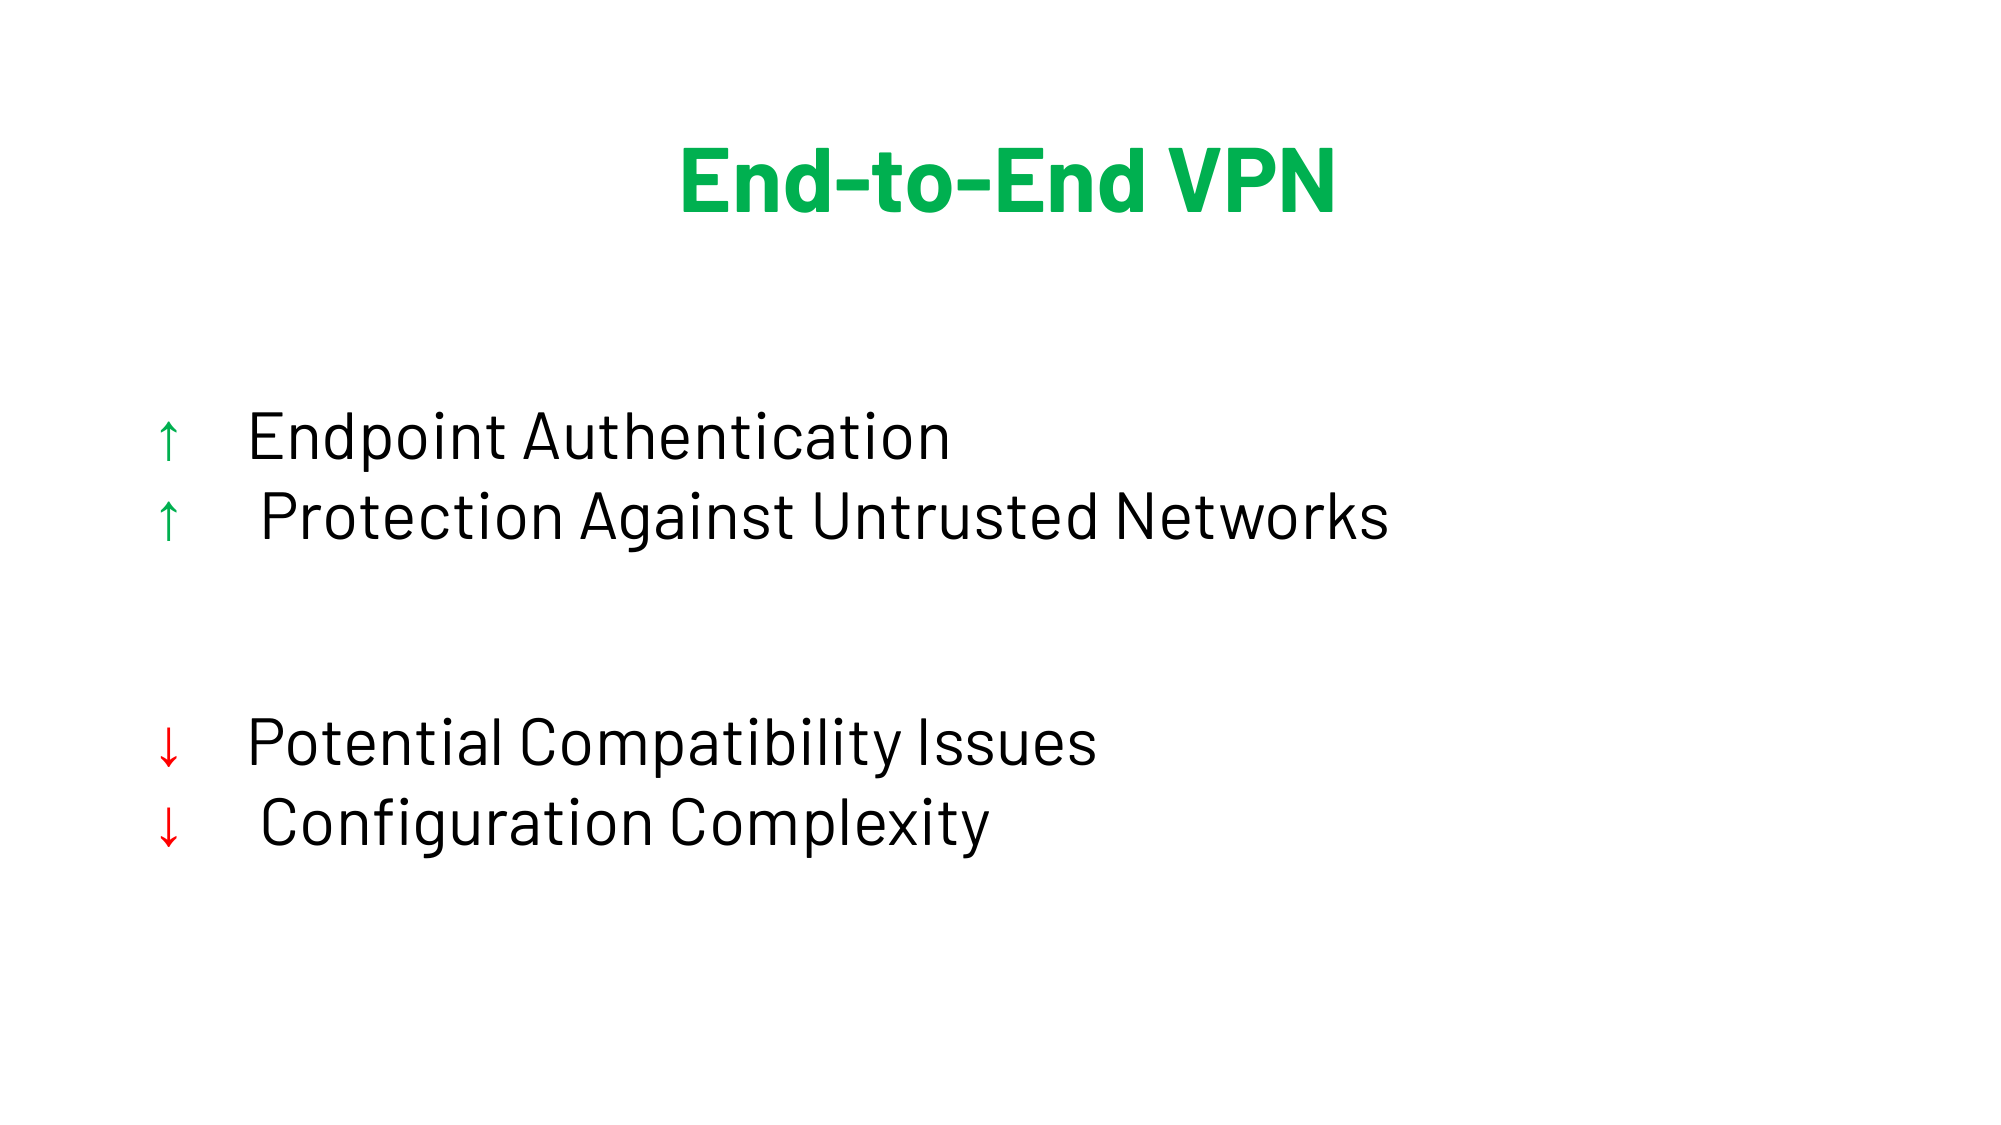

# End-to-End VPN
Endpoint Authentication
 Protection Against Untrusted Networks
Potential Compatibility Issues
 Configuration Complexity